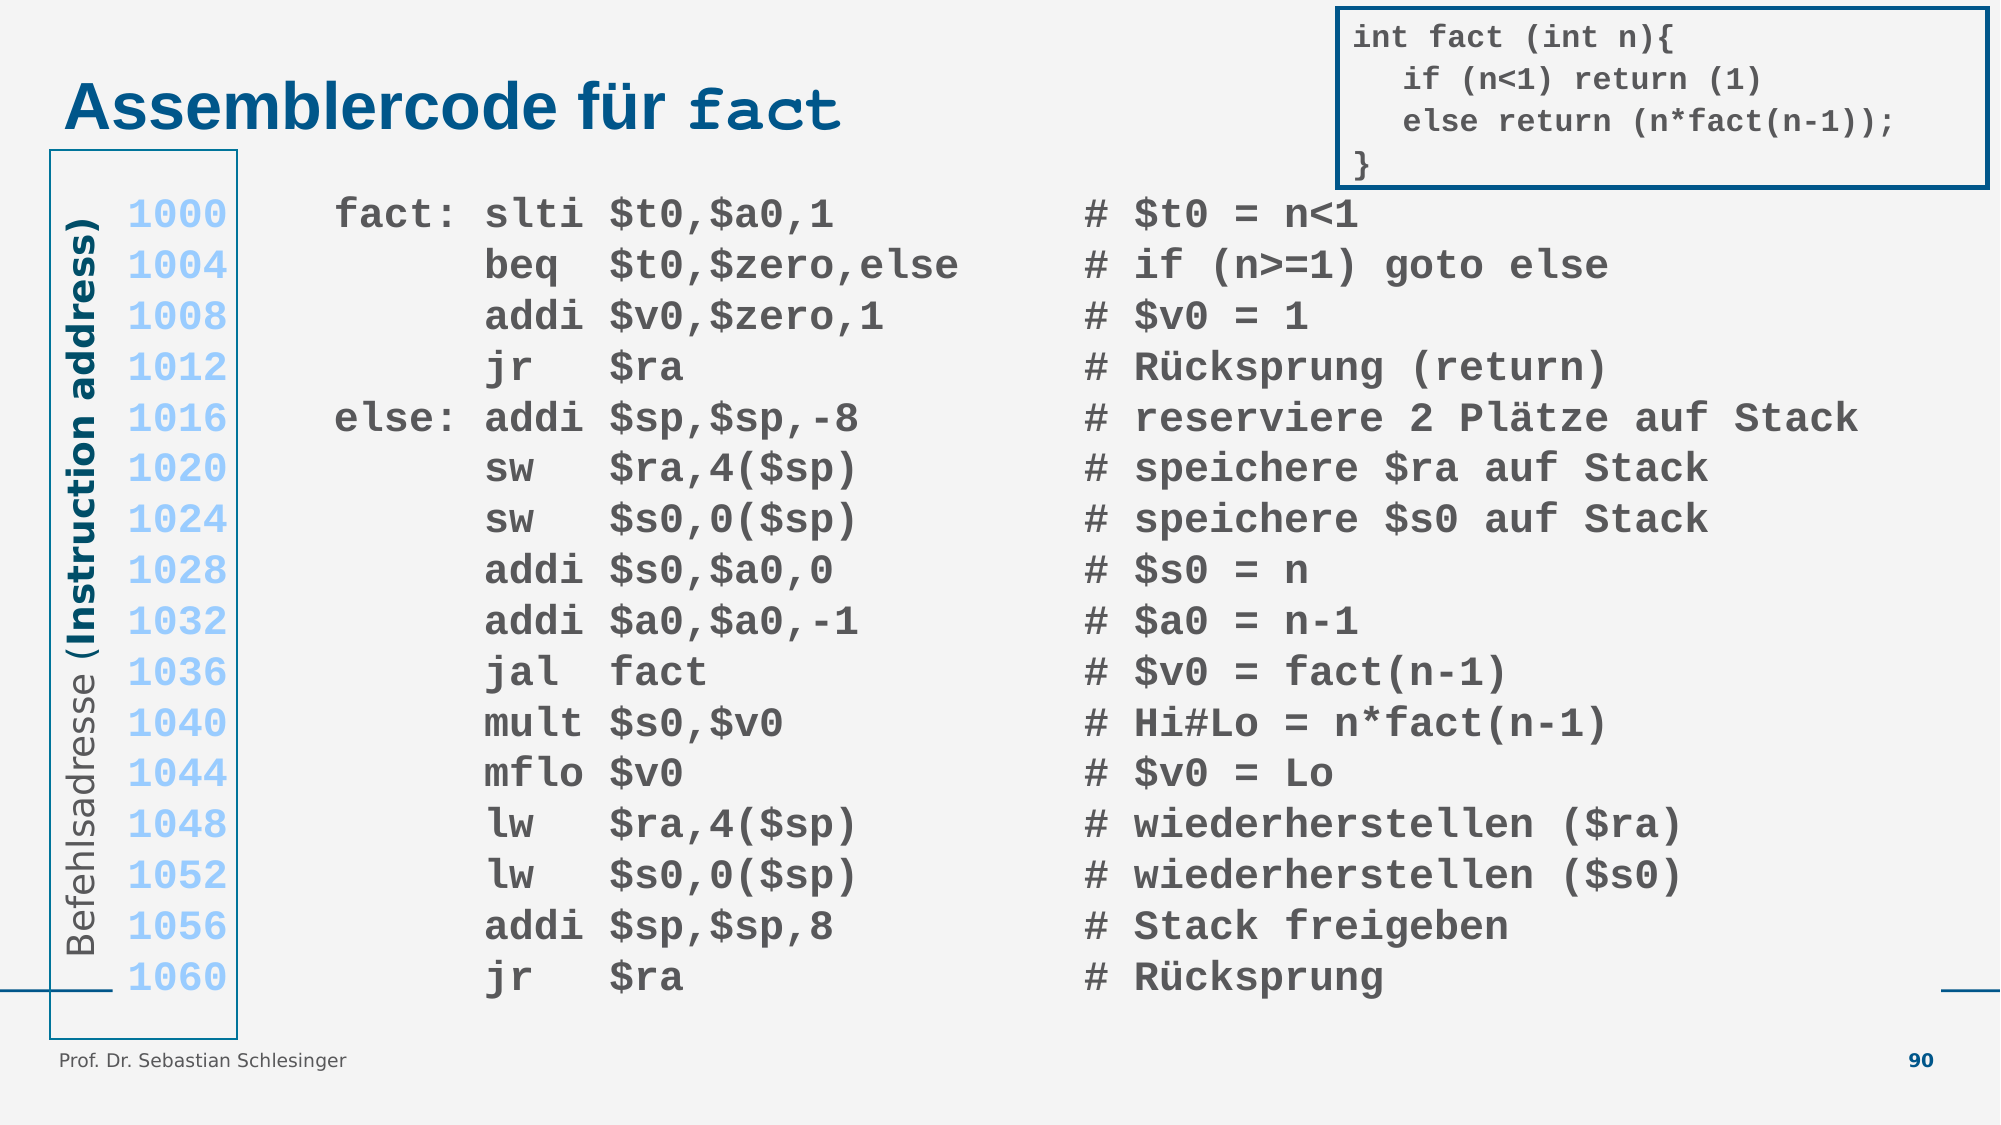

int fact (int n){
	if (n<1) return (1)
	else return (n*fact(n-1));
}
# Assemblercode für fact

1000	fact: slti $t0,$a0,1    	# $t0 = n<1
1004	      beq  $t0,$zero,else 	# if (n>=1) goto else
1008	      addi $v0,$zero,1  	# $v0 = 1
1012	      jr   $ra			# Rücksprung (return)
1016	else: addi $sp,$sp,-8		# reserviere 2 Plätze auf Stack
1020	      sw   $ra,4($sp)		# speichere $ra auf Stack
1024	      sw   $s0,0($sp)		# speichere $s0 auf Stack
1028		addi $s0,$a0,0		# $s0 = n
1032		addi $a0,$a0,-1		# $a0 = n-1
1036	      jal  fact         	# $v0 = fact(n-1)
1040	      mult $s0,$v0  		# Hi#Lo = n*fact(n-1)
1044	      mflo $v0			# $v0 = Lo
1048	 	lw   $ra,4($sp) 		# wiederherstellen ($ra)
1052	      lw   $s0,0($sp)		# wiederherstellen ($s0)
1056		addi $sp,$sp,8 		# Stack freigeben
1060	      jr   $ra			# Rücksprung
Befehlsadresse (Instruction address)

Prof. Dr. Sebastian Schlesinger
90